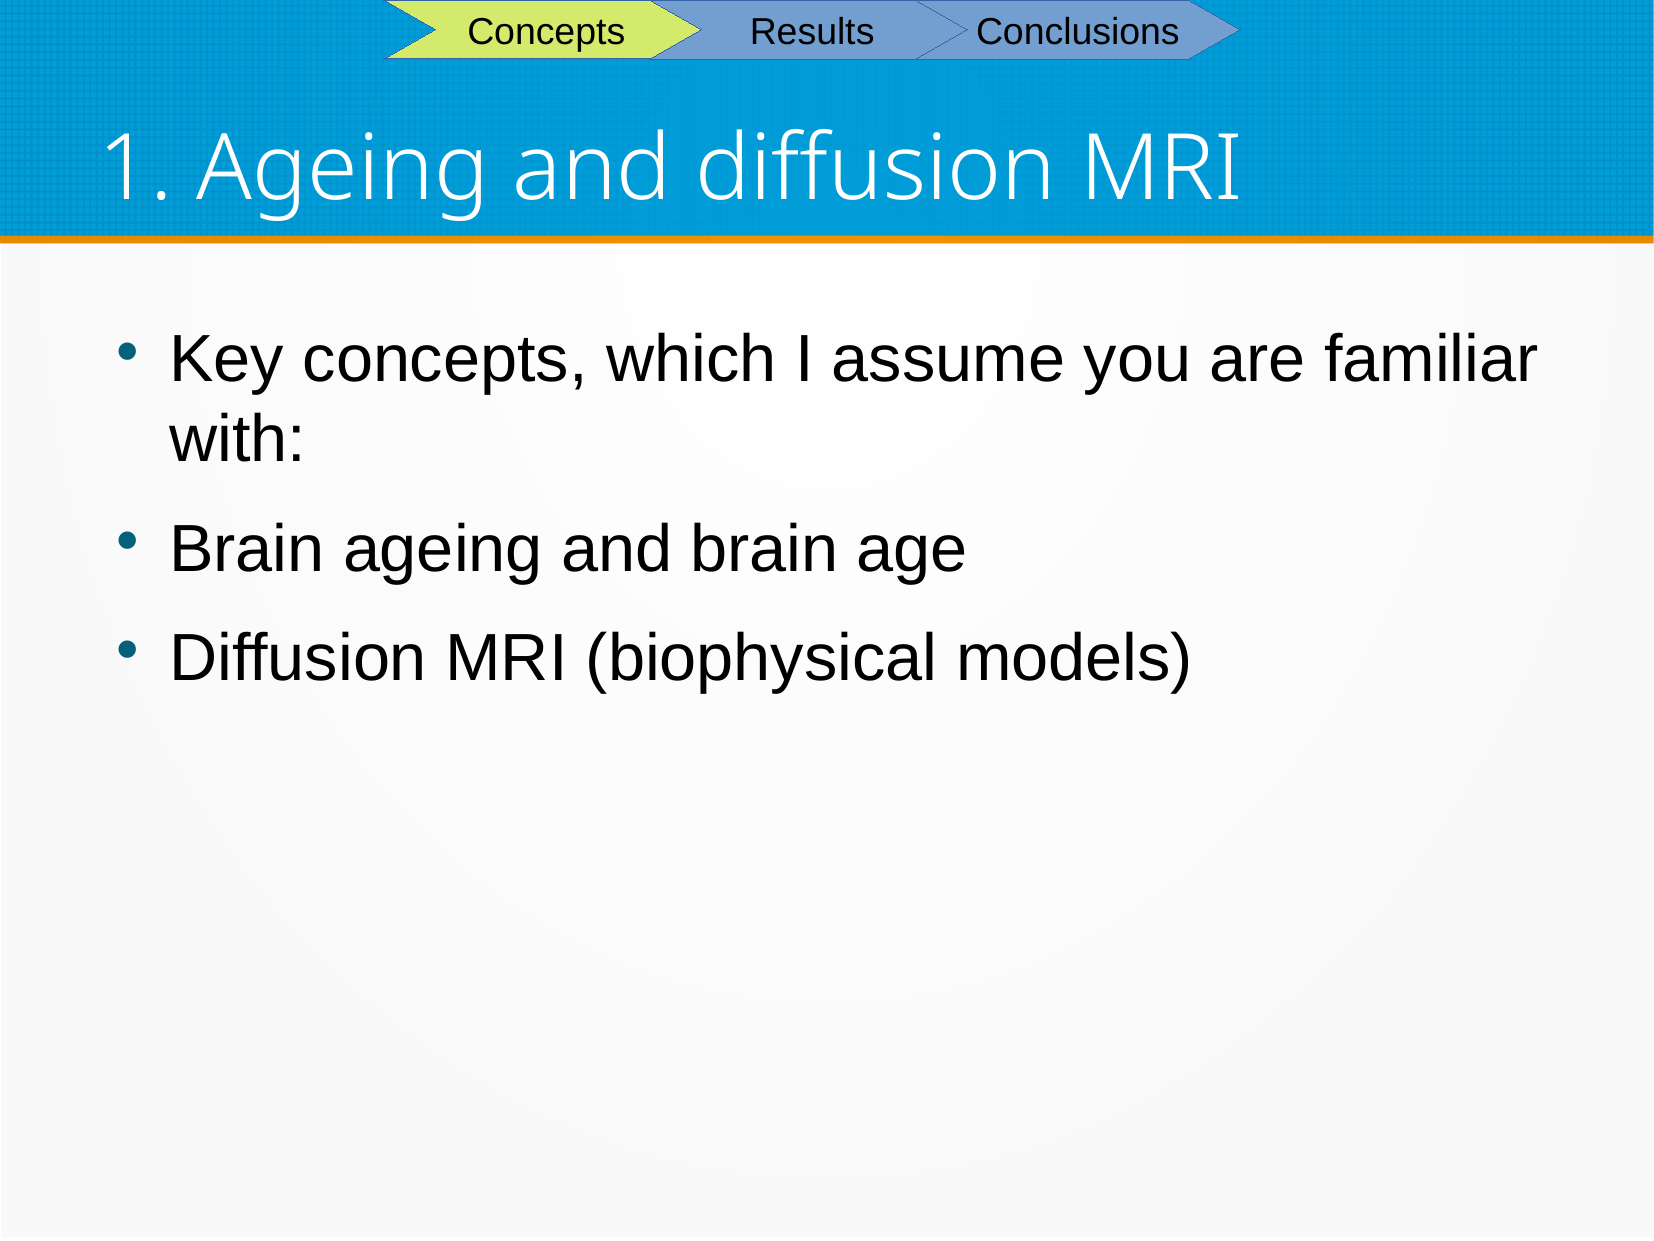

Concepts
Results
Conclusions
# 1. Ageing and diffusion MRI
Key concepts, which I assume you are familiar with:
Brain ageing and brain age
Diffusion MRI (biophysical models)